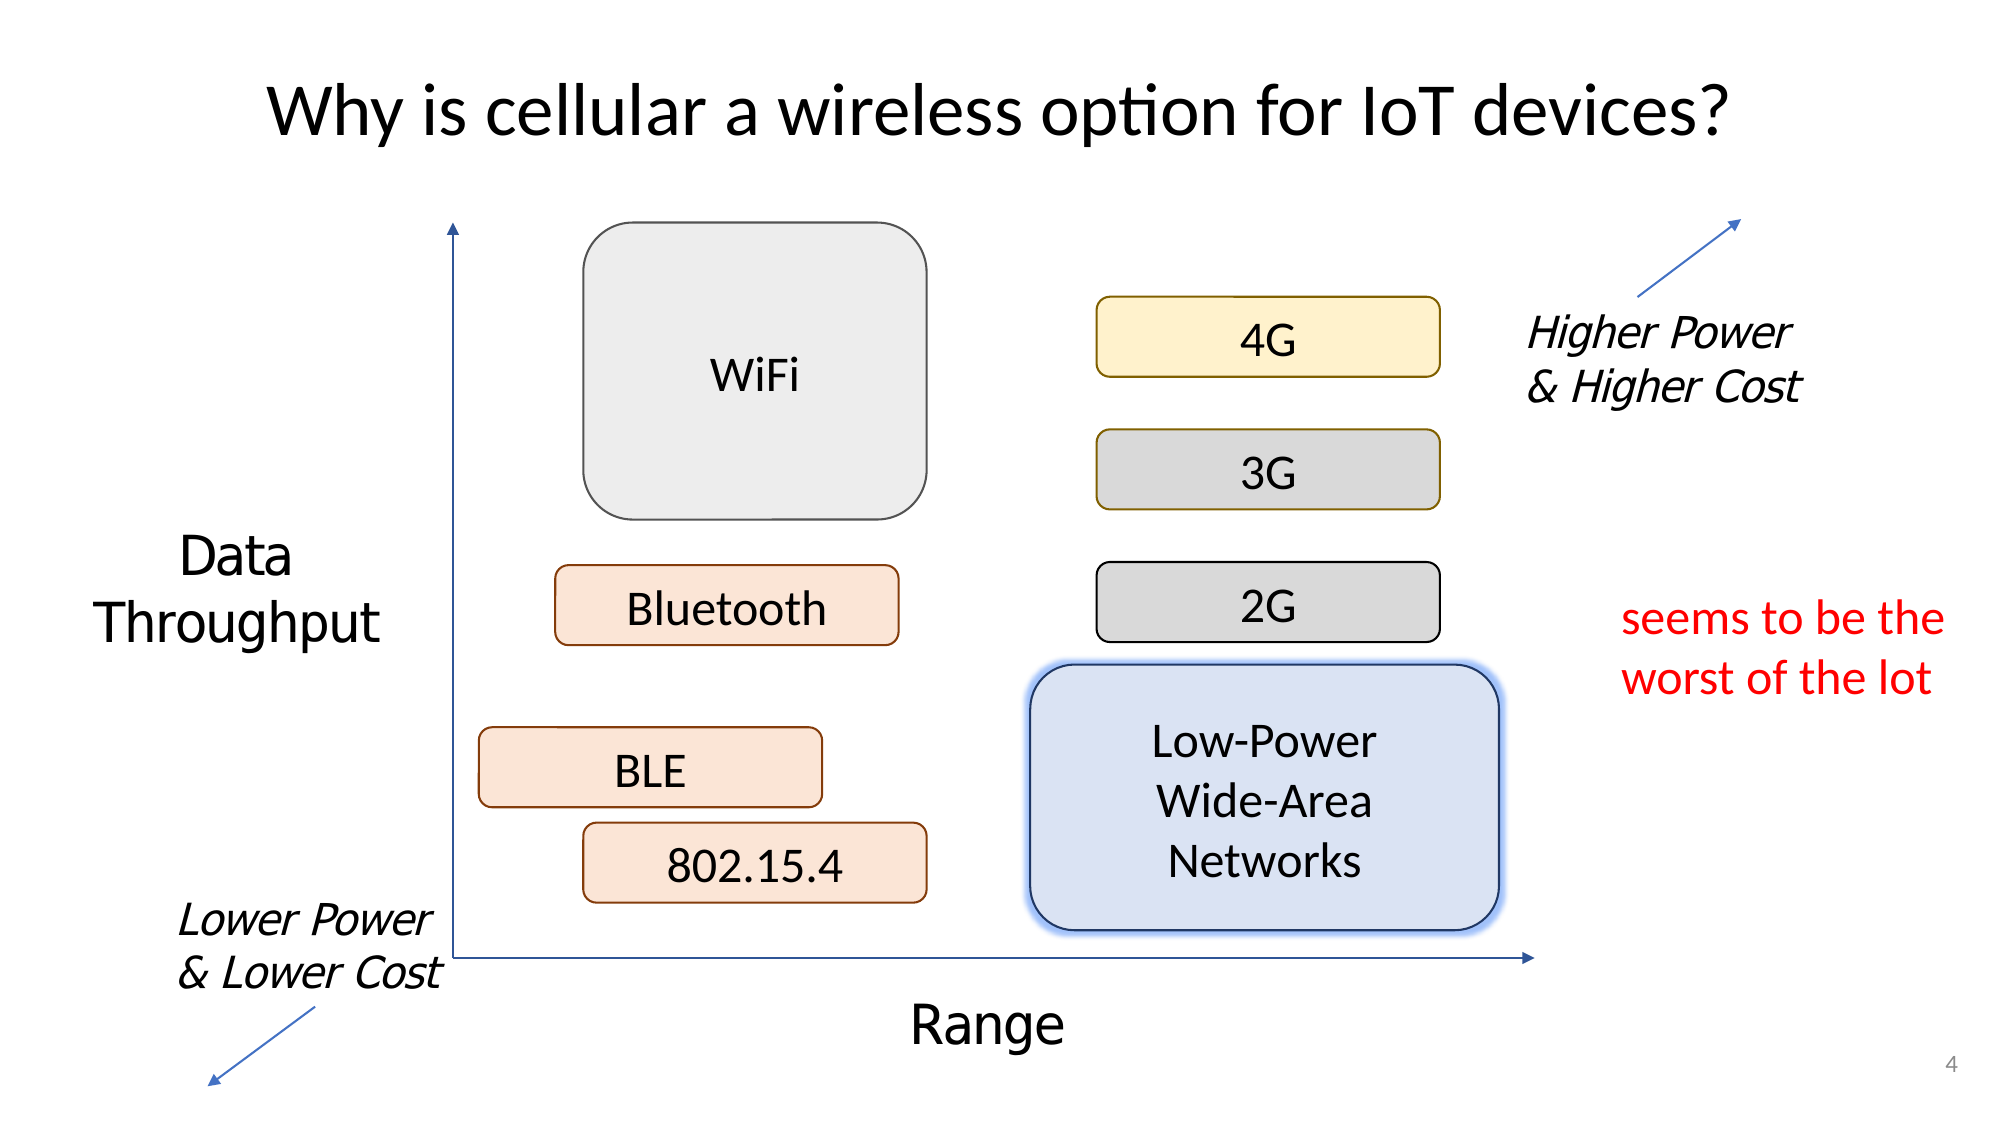

# Why is cellular a wireless option for IoT devices?
WiFi
4G
Higher Power
& Higher Cost
3G
Data
Throughput
2G
Bluetooth
seems to be the
worst of the lot
Low-Power
Wide-Area Networks
BLE
802.15.4
Lower Power
& Lower Cost
Range
4